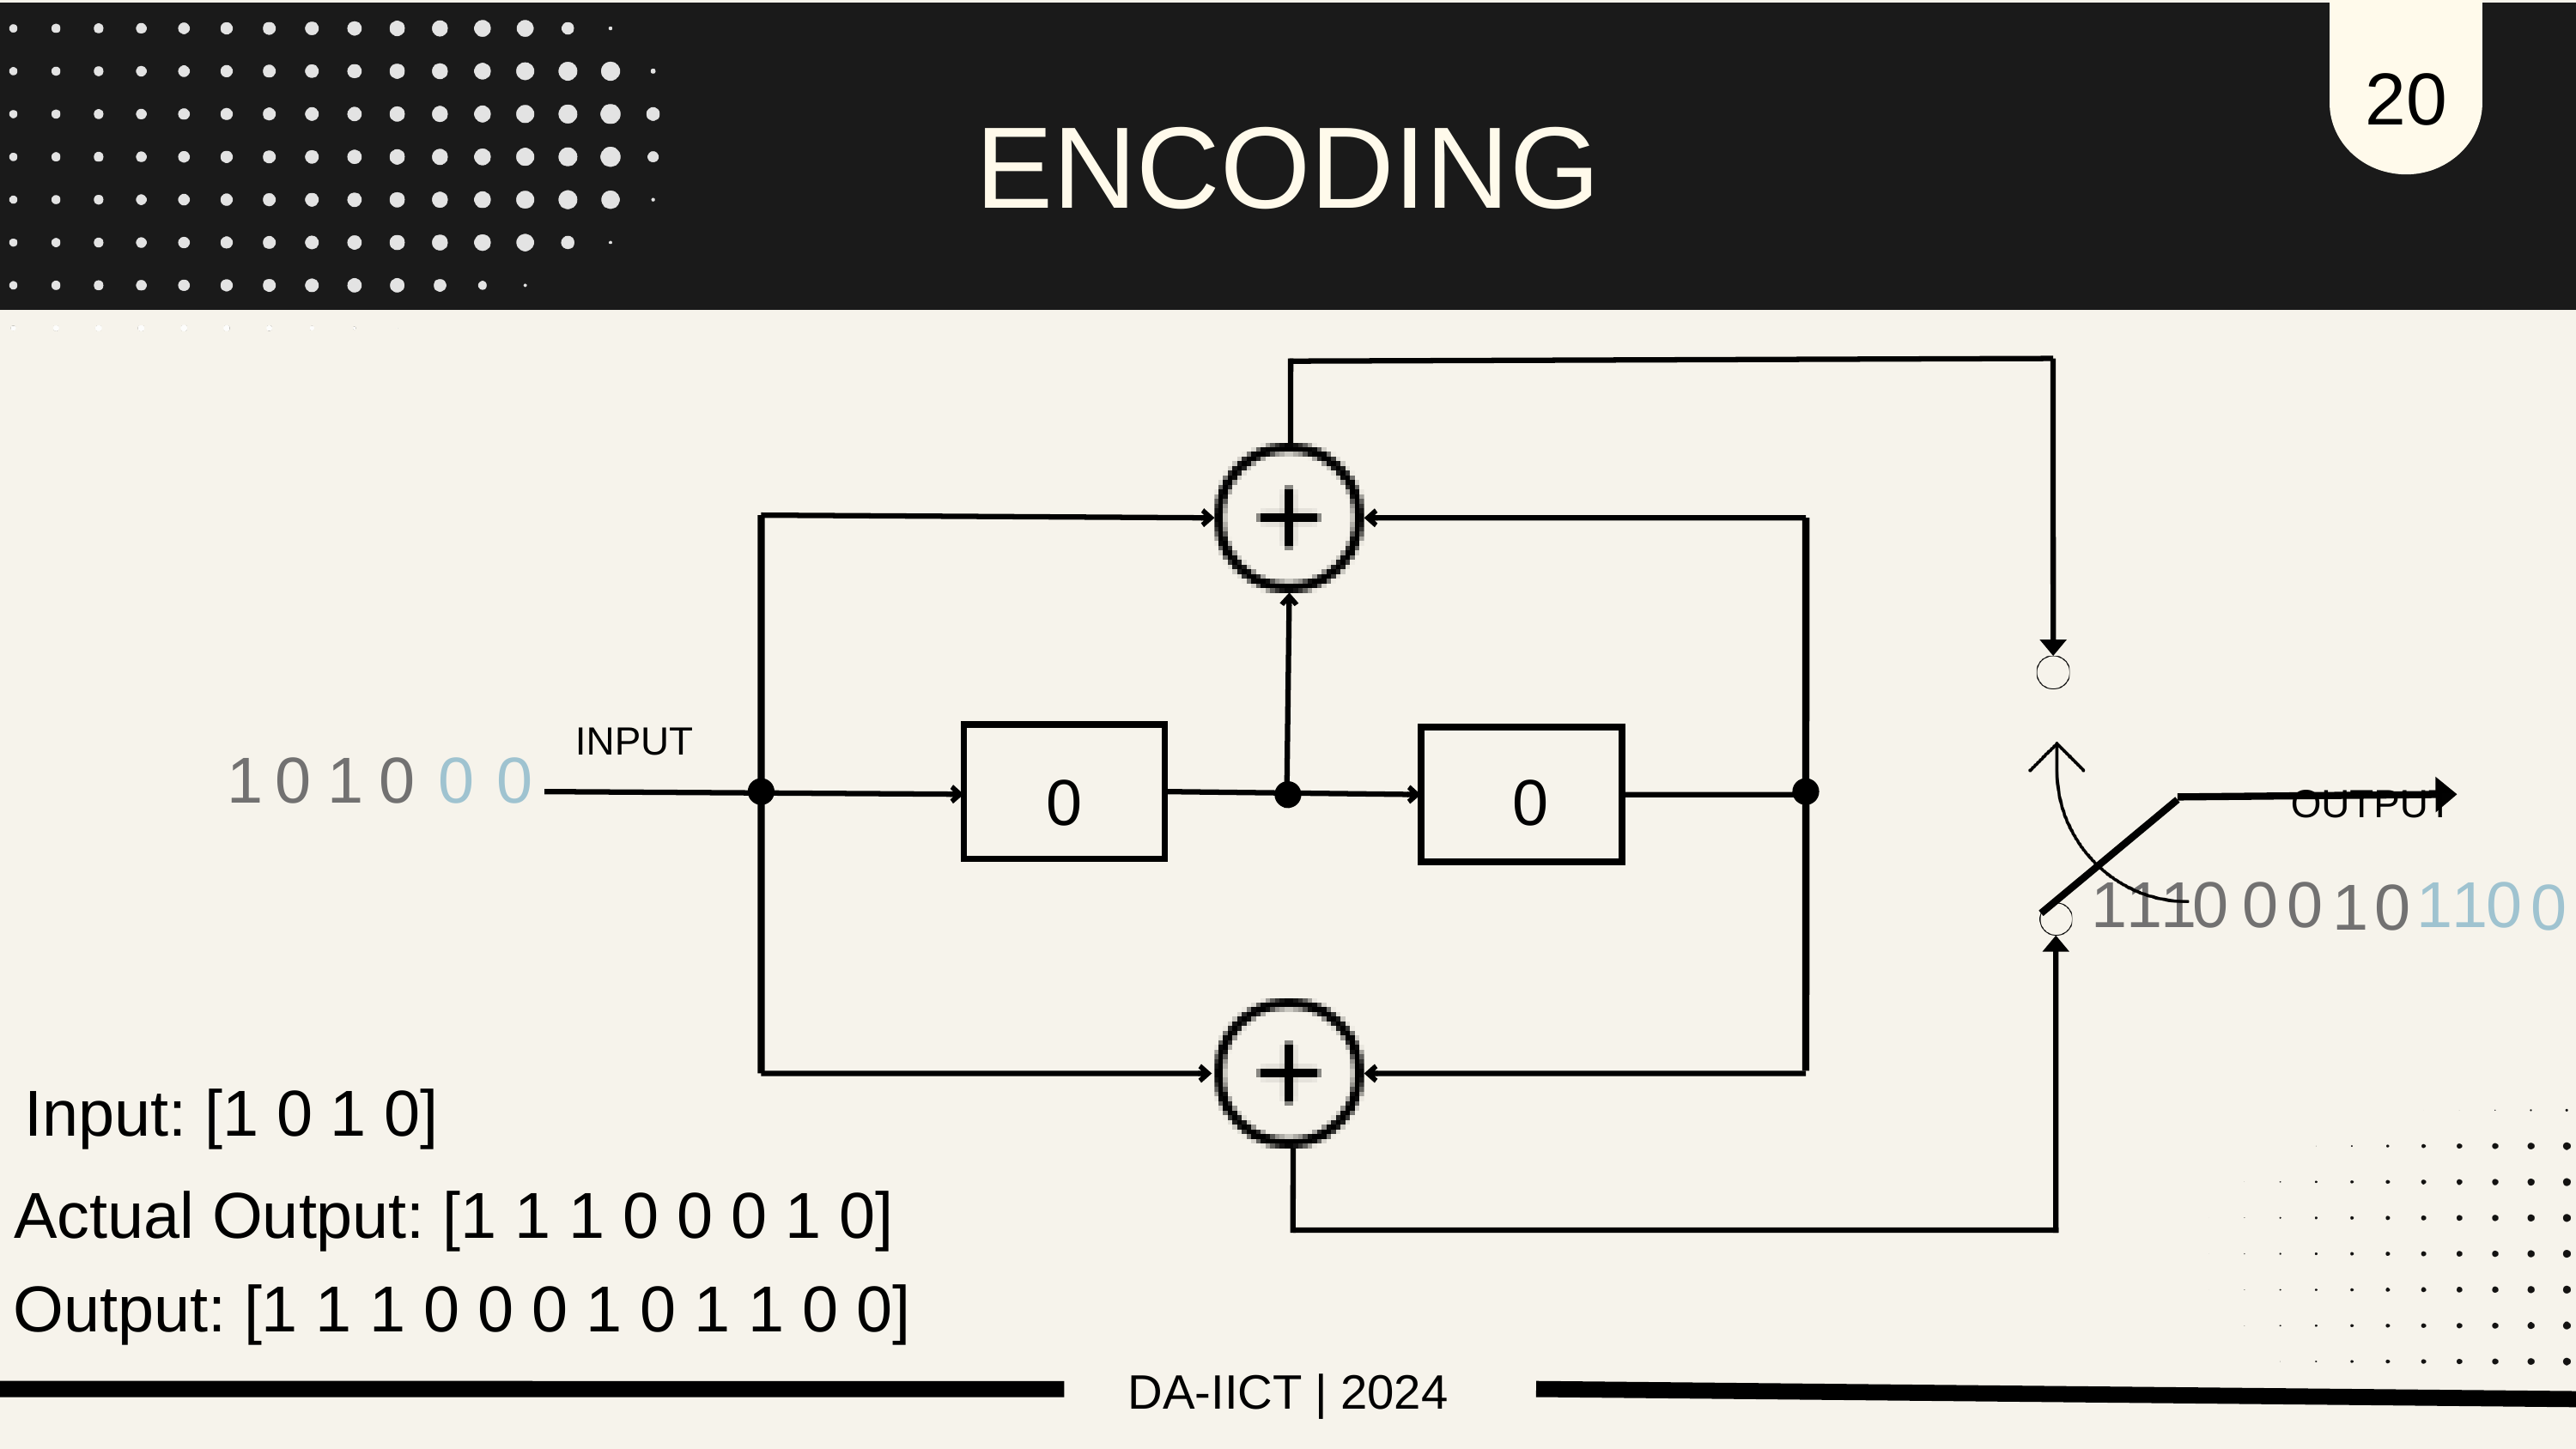

20

ENCODING

 INPUT
 OUTPUT

1
0
1
0
0
0
0
 0

1
1
1
0
0
0
1
1
0
1
0
0

Input: [1 0 1 0]

Actual Output: [1 1 1 0 0 0 1 0]

Output: [1 1 1 0 0 0 1 0 1 1 0 0]
DA-IICT | 2024